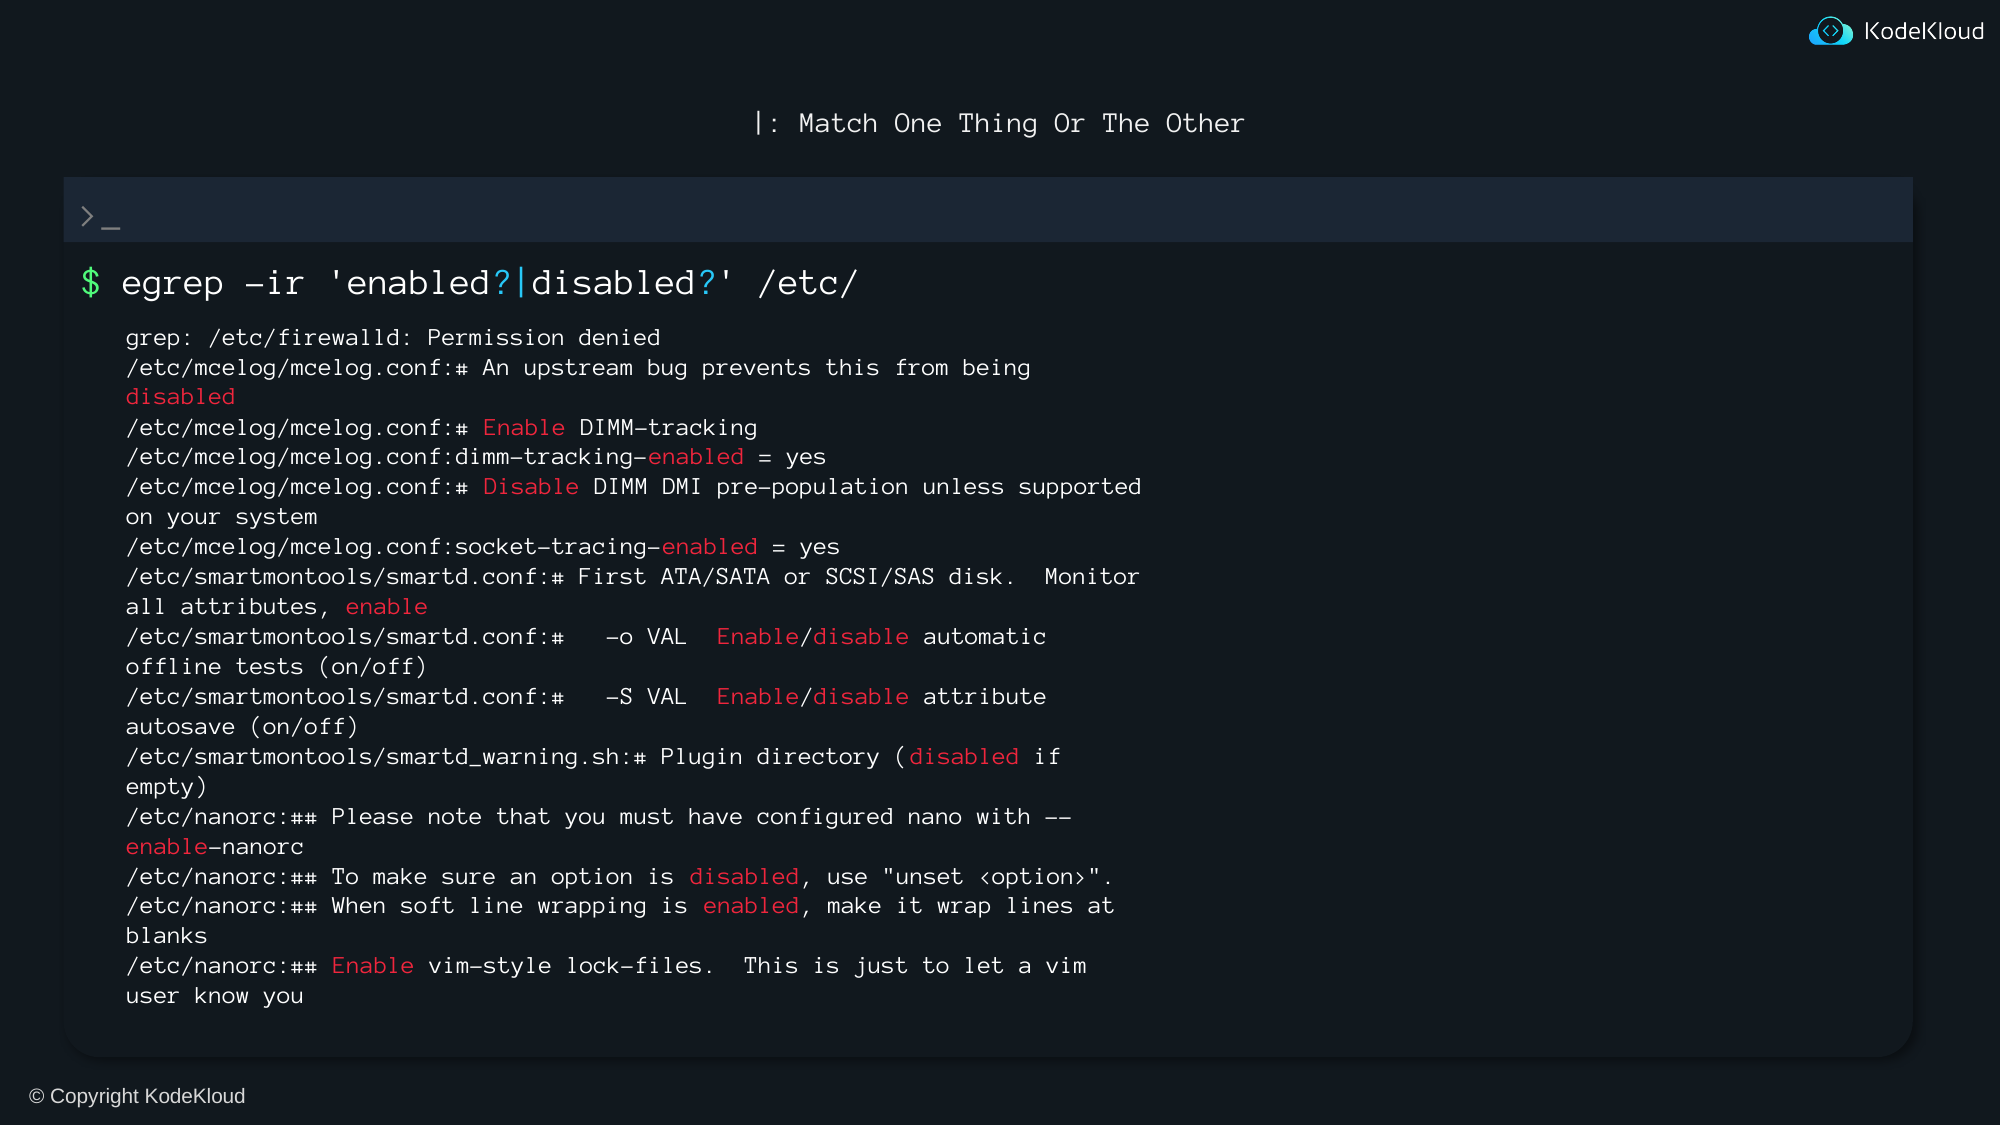

# |: Match One Thing Or The Other
$ egrep -ir 'enabled?|disabled?' /etc/
grep: /etc/firewalld: Permission denied
/etc/mcelog/mcelog.conf:# An upstream bug prevents this from being disabled
/etc/mcelog/mcelog.conf:# Enable DIMM-tracking
/etc/mcelog/mcelog.conf:dimm-tracking-enabled = yes
/etc/mcelog/mcelog.conf:# Disable DIMM DMI pre-population unless supported on your system
/etc/mcelog/mcelog.conf:socket-tracing-enabled = yes
/etc/smartmontools/smartd.conf:# First ATA/SATA or SCSI/SAS disk.  Monitor all attributes, enable
/etc/smartmontools/smartd.conf:#   -o VAL  Enable/disable automatic offline tests (on/off)
/etc/smartmontools/smartd.conf:#   -S VAL  Enable/disable attribute autosave (on/off)
/etc/smartmontools/smartd_warning.sh:# Plugin directory (disabled if empty)
/etc/nanorc:## Please note that you must have configured nano with --enable-nanorc
/etc/nanorc:## To make sure an option is disabled, use "unset <option>".
/etc/nanorc:## When soft line wrapping is enabled, make it wrap lines at blanks
/etc/nanorc:## Enable vim-style lock-files.  This is just to let a vim user know you